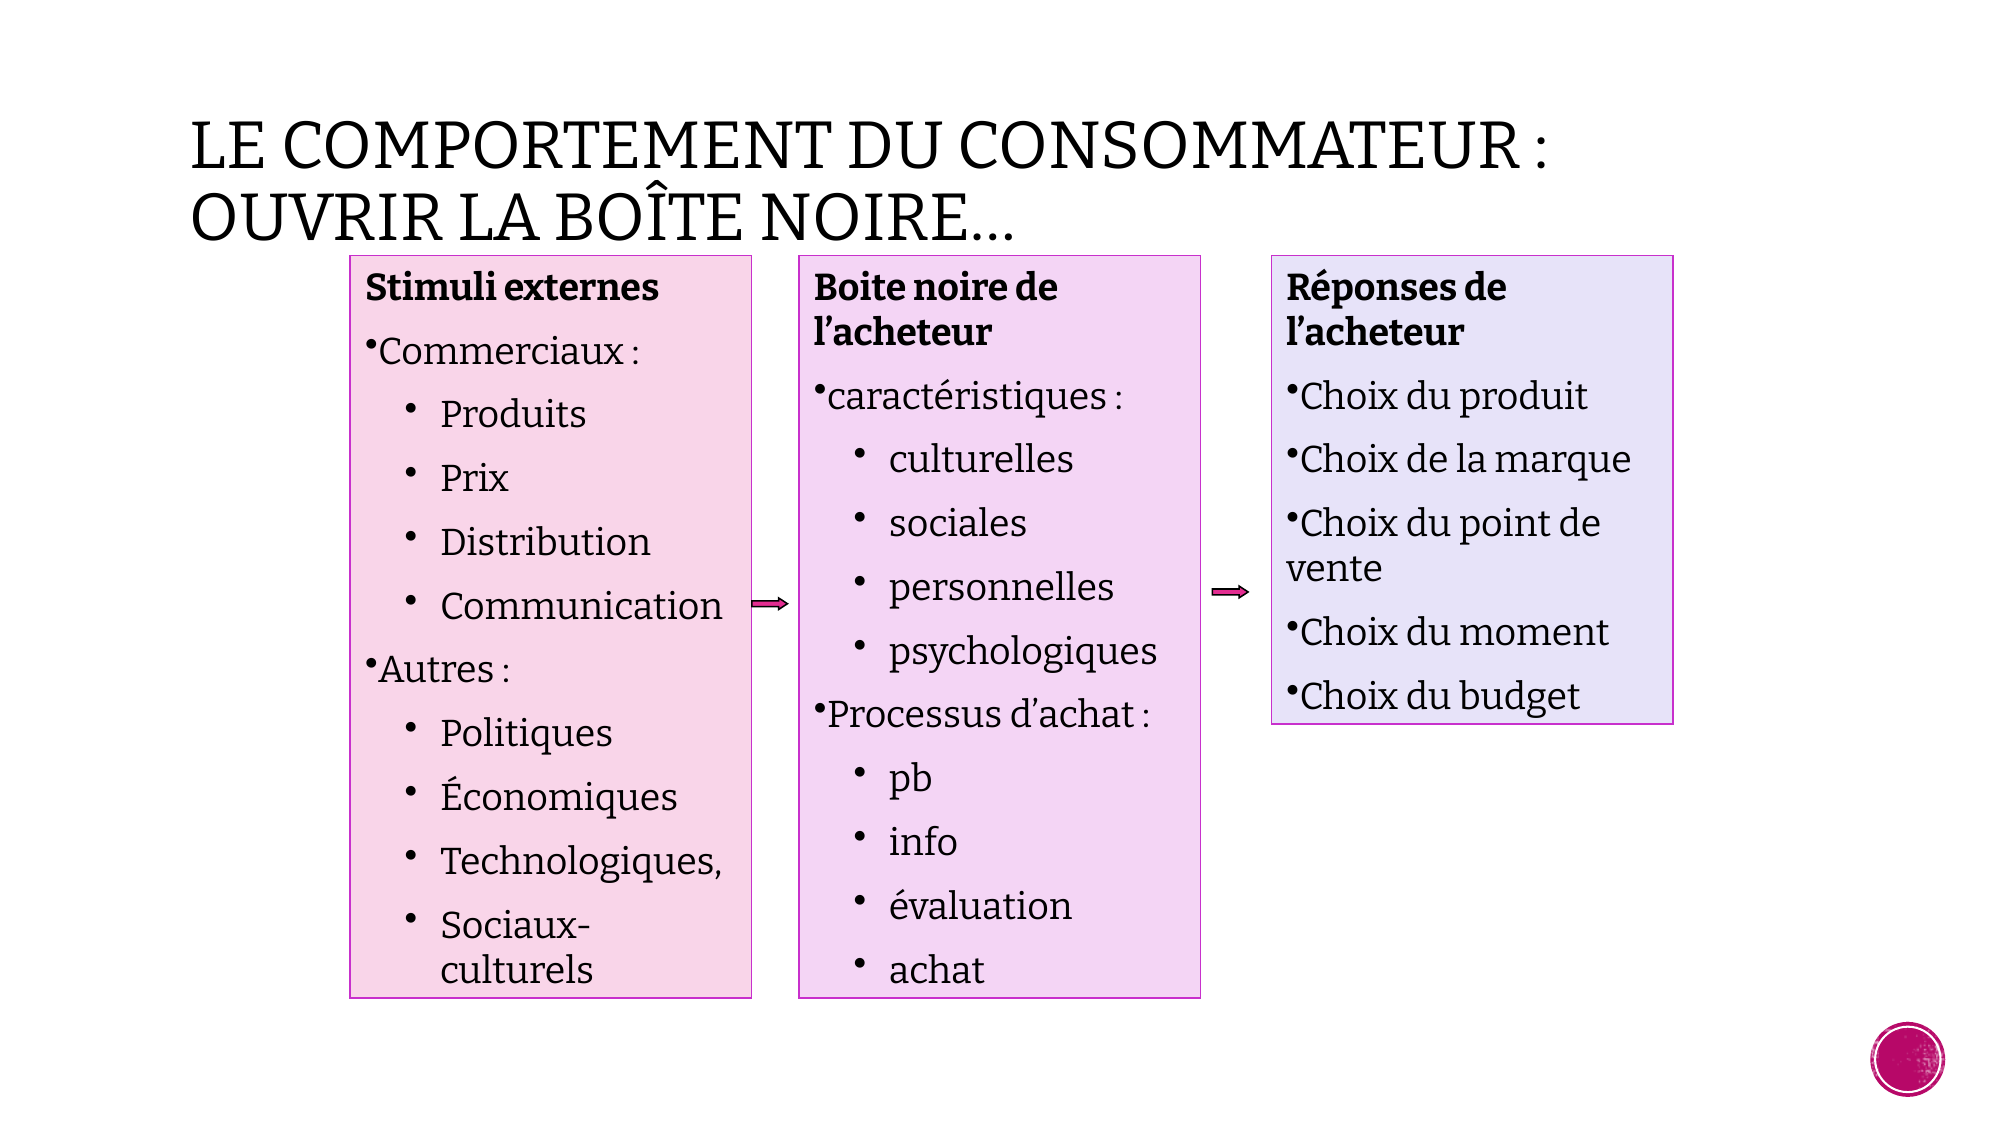

# Le comportement du consommateur : ouvrir la boîte noire…
Réponses de l’acheteur
Choix du produit
Choix de la marque
Choix du point de vente
Choix du moment
Choix du budget
Stimuli externes
Commerciaux :
Produits
Prix
Distribution
Communication
Autres :
Politiques
Économiques
Technologiques,
Sociaux-culturels
Boite noire de l’acheteur
caractéristiques :
culturelles
sociales
personnelles
psychologiques
Processus d’achat :
pb
info
évaluation
achat